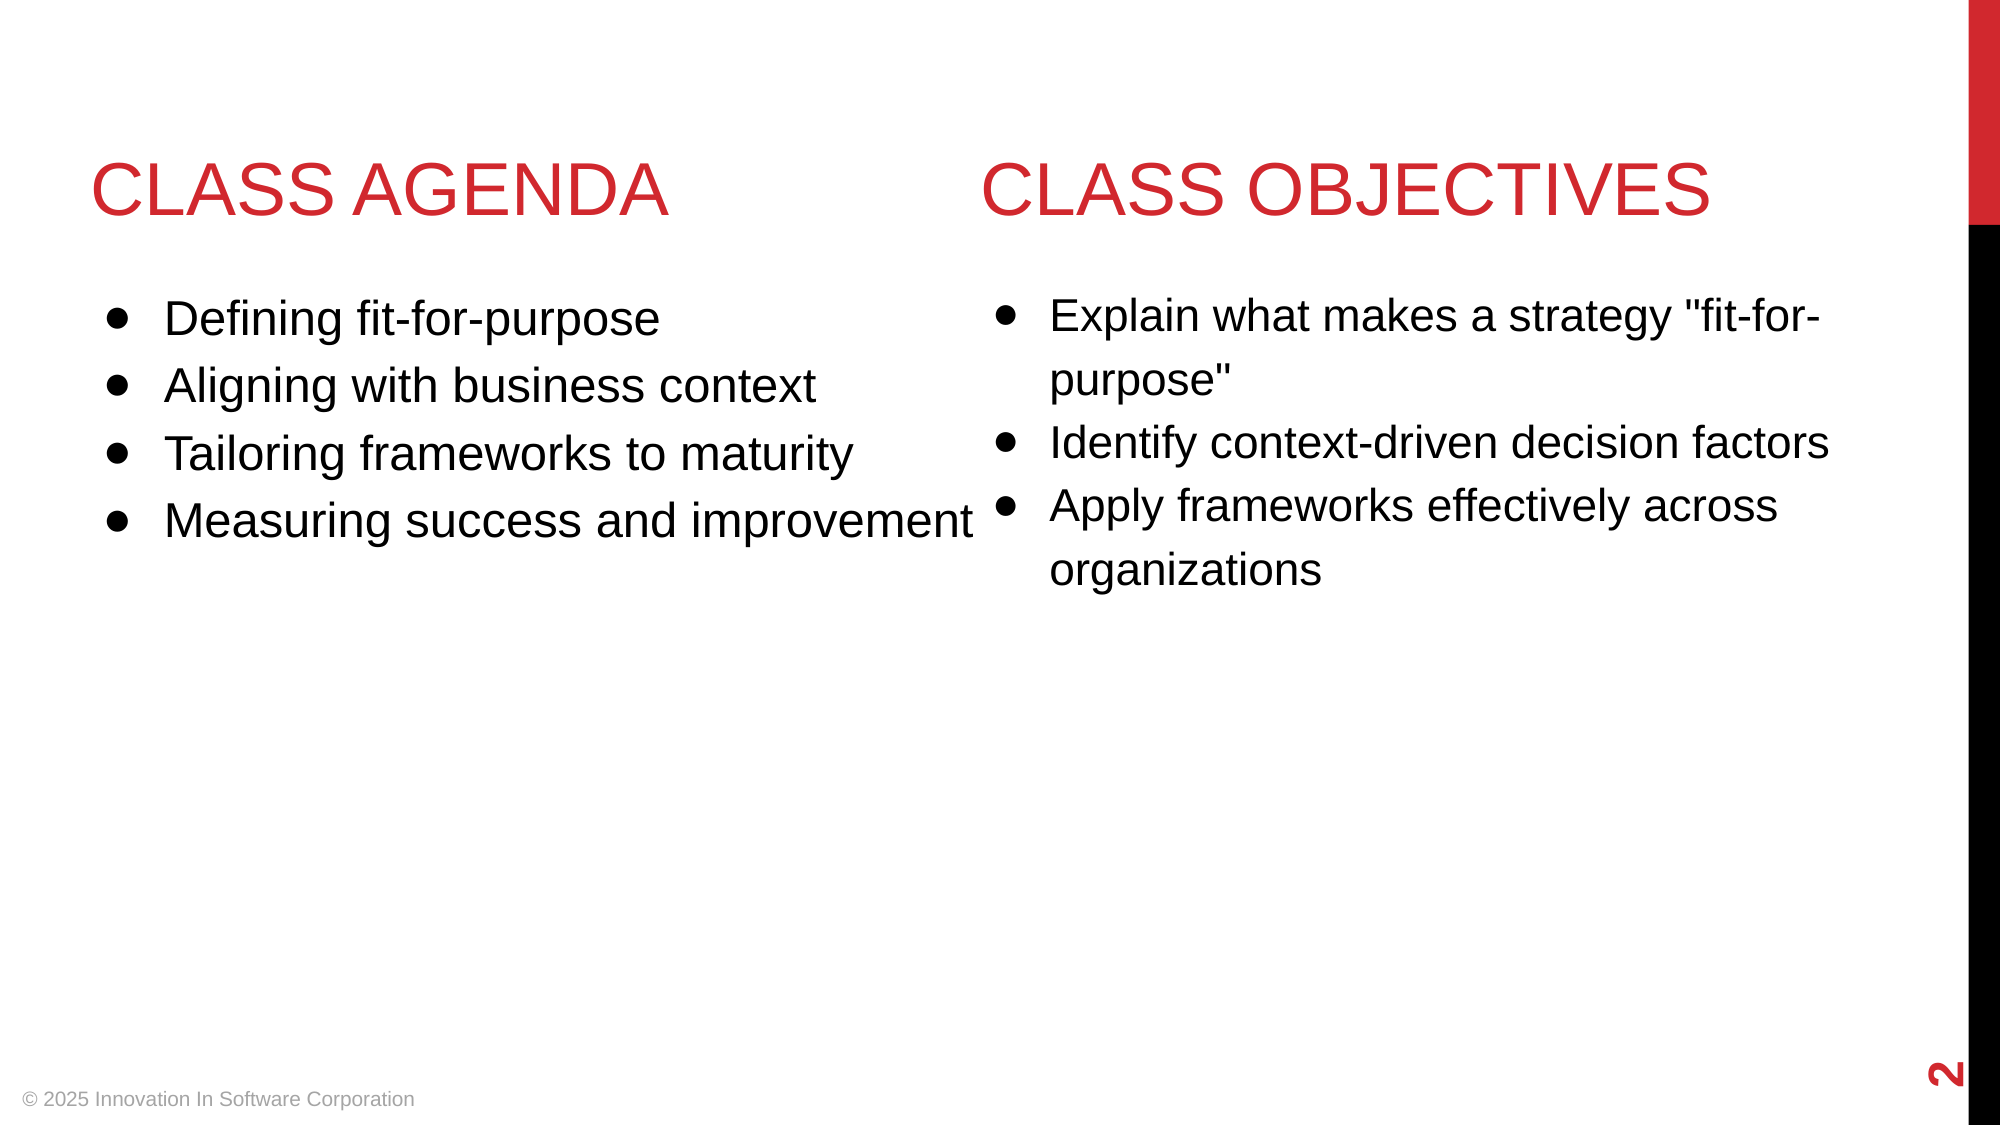

# CLASS AGENDA
CLASS OBJECTIVES
Defining fit-for-purpose
Aligning with business context
Tailoring frameworks to maturity
Measuring success and improvement
Explain what makes a strategy "fit-for-purpose"
Identify context-driven decision factors
Apply frameworks effectively across organizations
2
© 2025 Innovation In Software Corporation